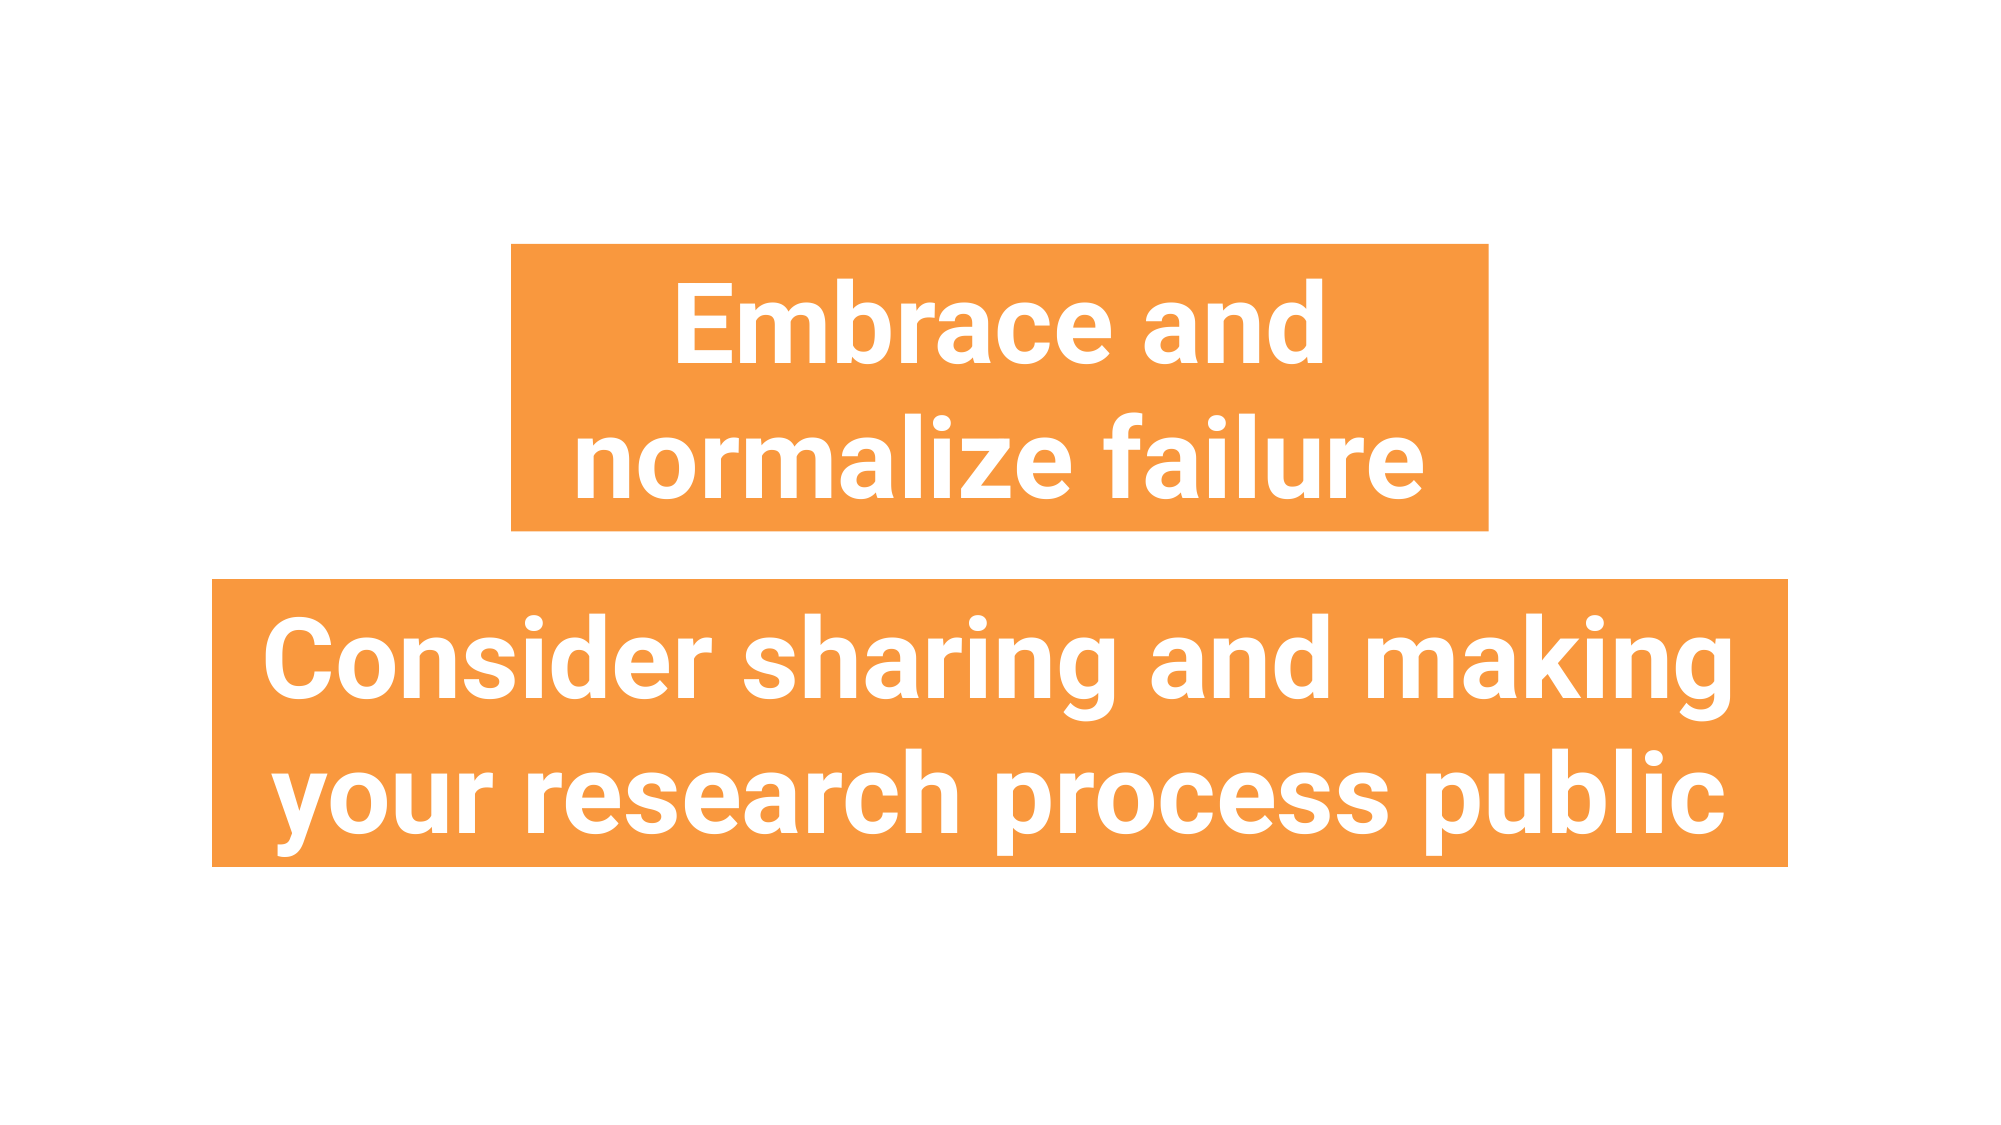

Embrace and normalize failure
Consider sharing and making your research process public